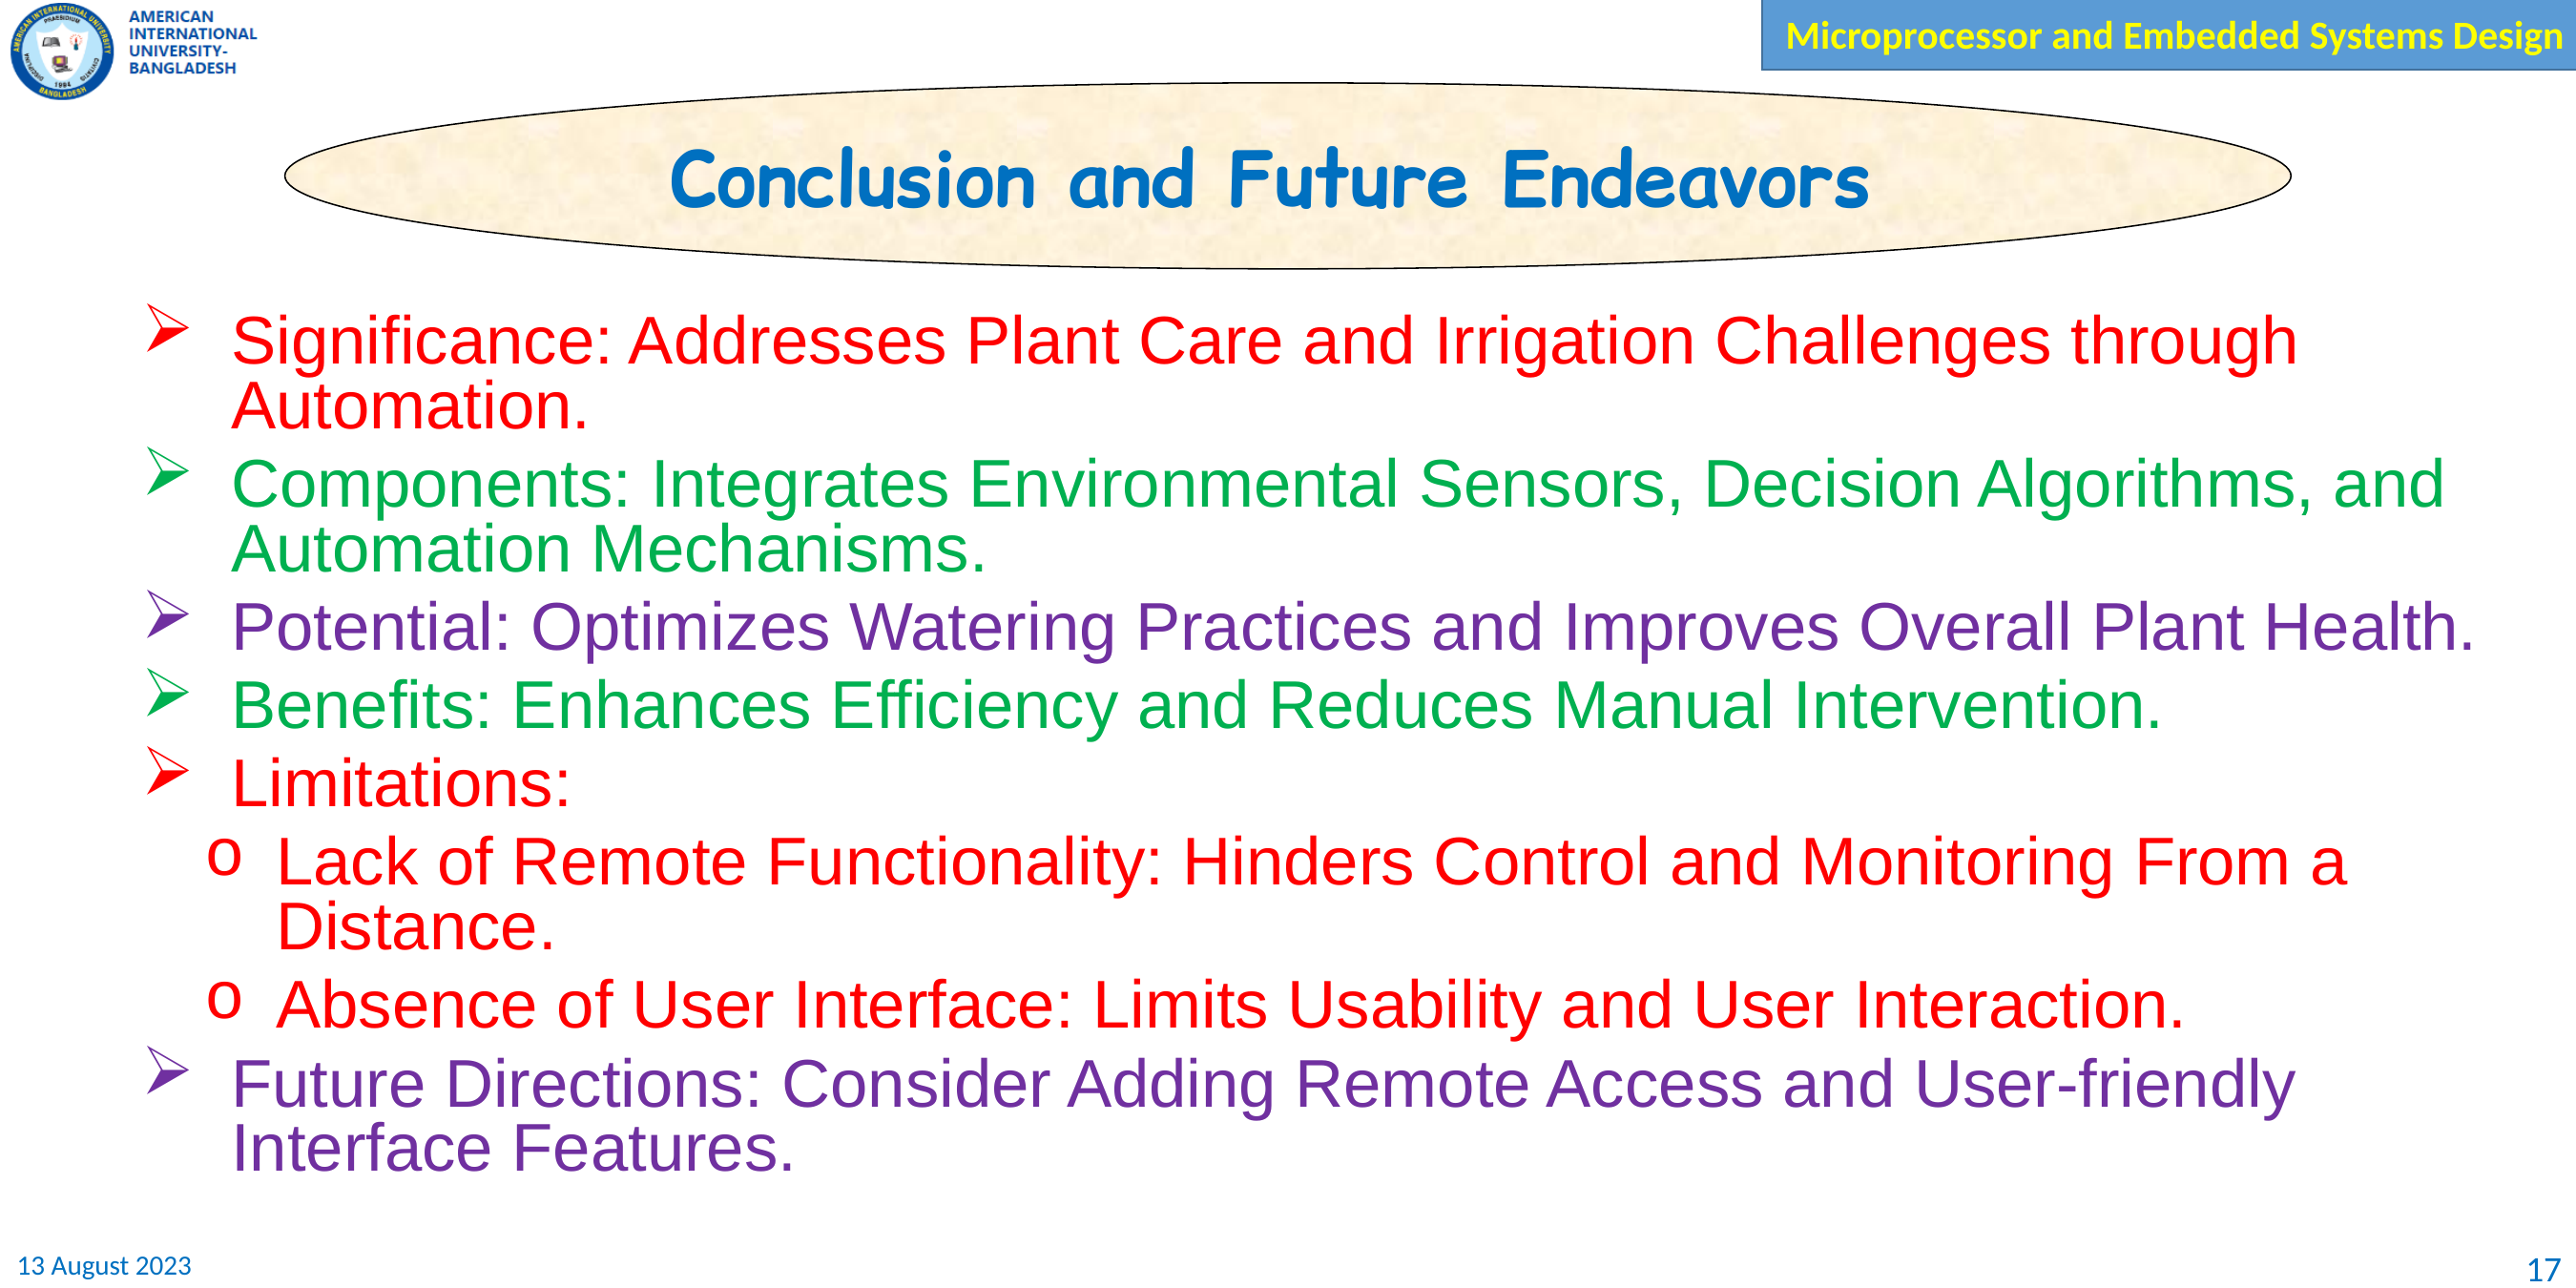

Conclusion and Future Endeavors
Significance: Addresses Plant Care and Irrigation Challenges through Automation.
Components: Integrates Environmental Sensors, Decision Algorithms, and Automation Mechanisms.
Potential: Optimizes Watering Practices and Improves Overall Plant Health.
Benefits: Enhances Efficiency and Reduces Manual Intervention.
Limitations:
Lack of Remote Functionality: Hinders Control and Monitoring From a Distance.
Absence of User Interface: Limits Usability and User Interaction.
Future Directions: Consider Adding Remote Access and User-friendly Interface Features.
17